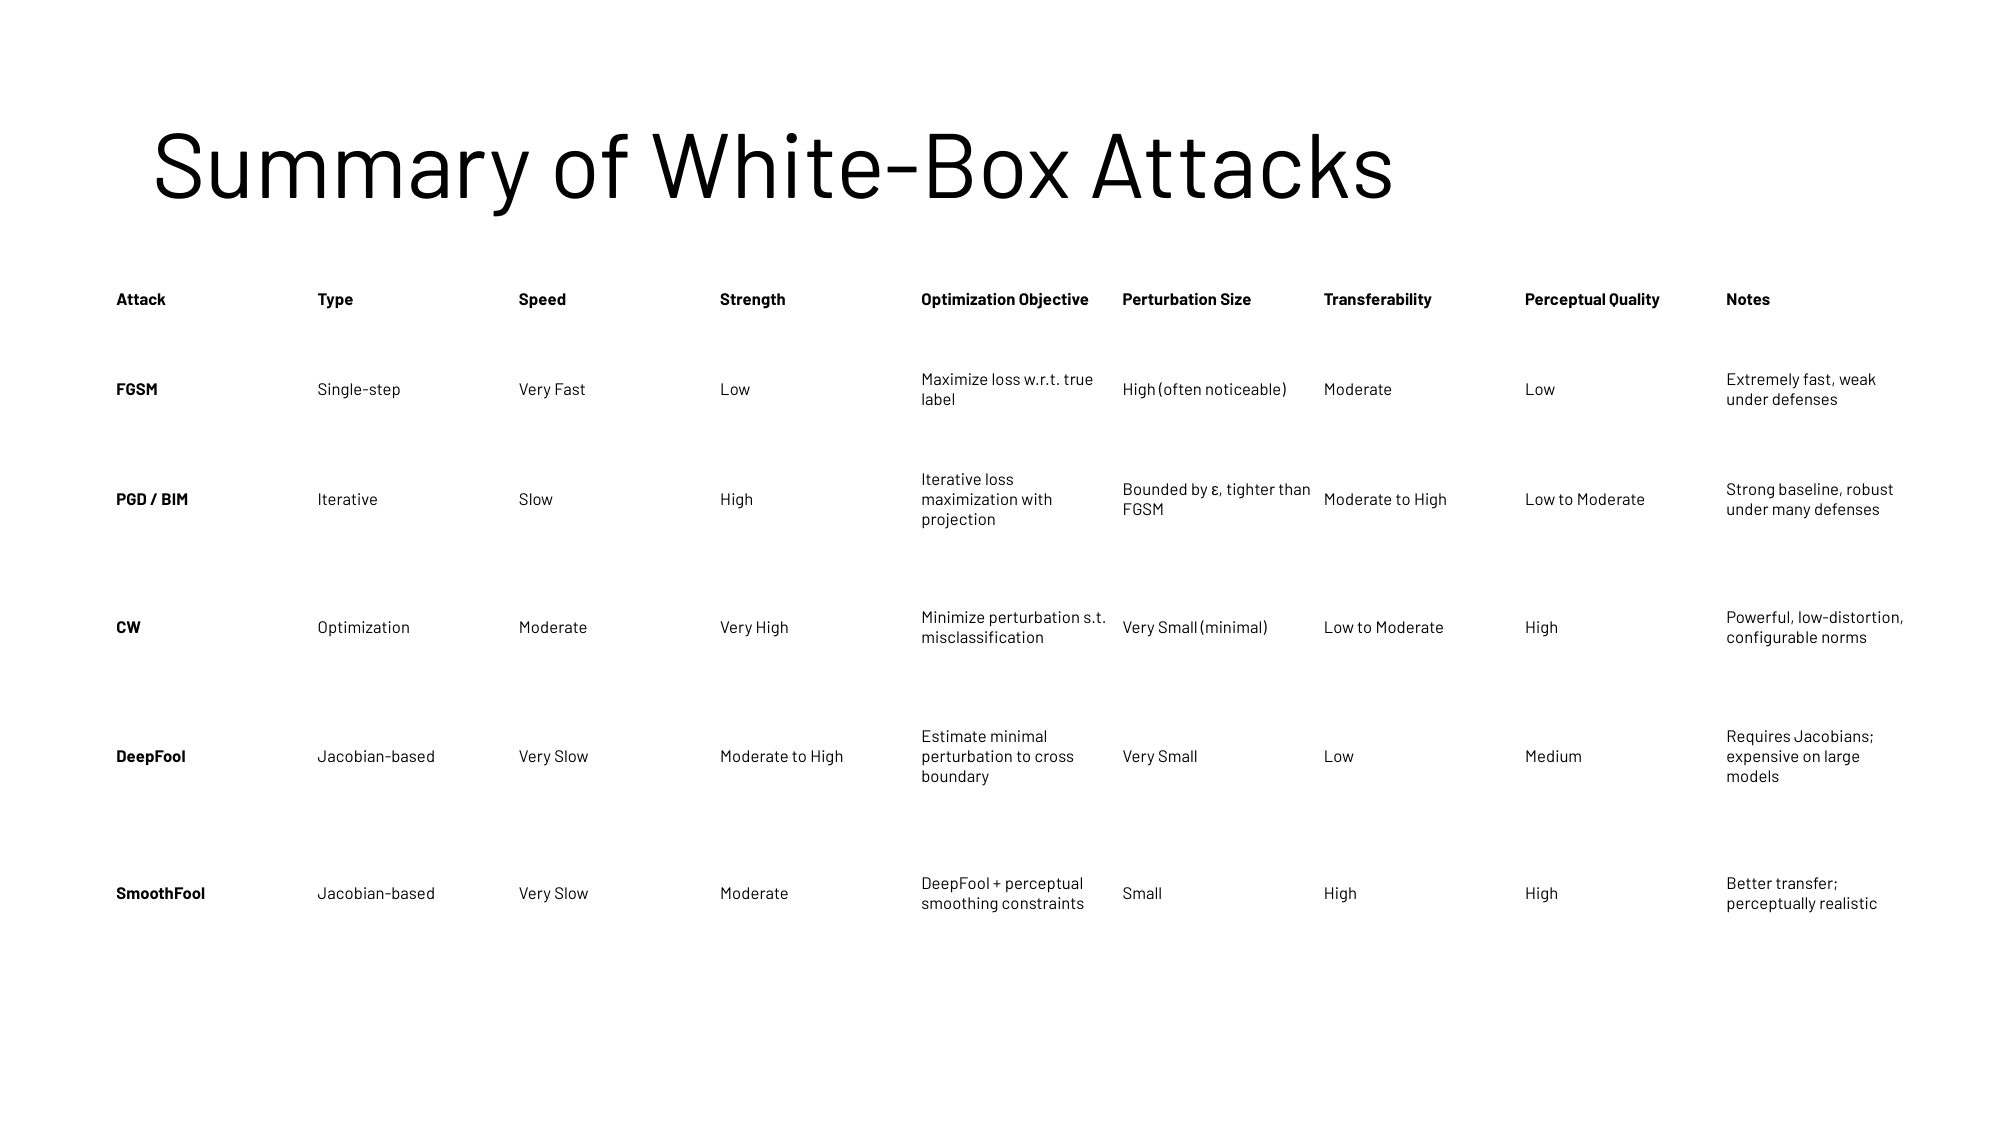

# Summary of White-Box Attacks
| Attack | Type | Speed | Strength | Optimization Objective | Perturbation Size | Transferability | Perceptual Quality | Notes |
| --- | --- | --- | --- | --- | --- | --- | --- | --- |
| FGSM | Single-step | Very Fast | Low | Maximize loss w.r.t. true label | High (often noticeable) | Moderate | Low | Extremely fast, weak under defenses |
| PGD / BIM | Iterative | Slow | High | Iterative loss maximization with projection | Bounded by ε, tighter than FGSM | Moderate to High | Low to Moderate | Strong baseline, robust under many defenses |
| CW | Optimization | Moderate | Very High | Minimize perturbation s.t. misclassification | Very Small (minimal) | Low to Moderate | High | Powerful, low-distortion, configurable norms |
| DeepFool | Jacobian-based | Very Slow | Moderate to High | Estimate minimal perturbation to cross boundary | Very Small | Low | Medium | Requires Jacobians; expensive on large models |
| SmoothFool | Jacobian-based | Very Slow | Moderate | DeepFool + perceptual smoothing constraints | Small | High | High | Better transfer; perceptually realistic |